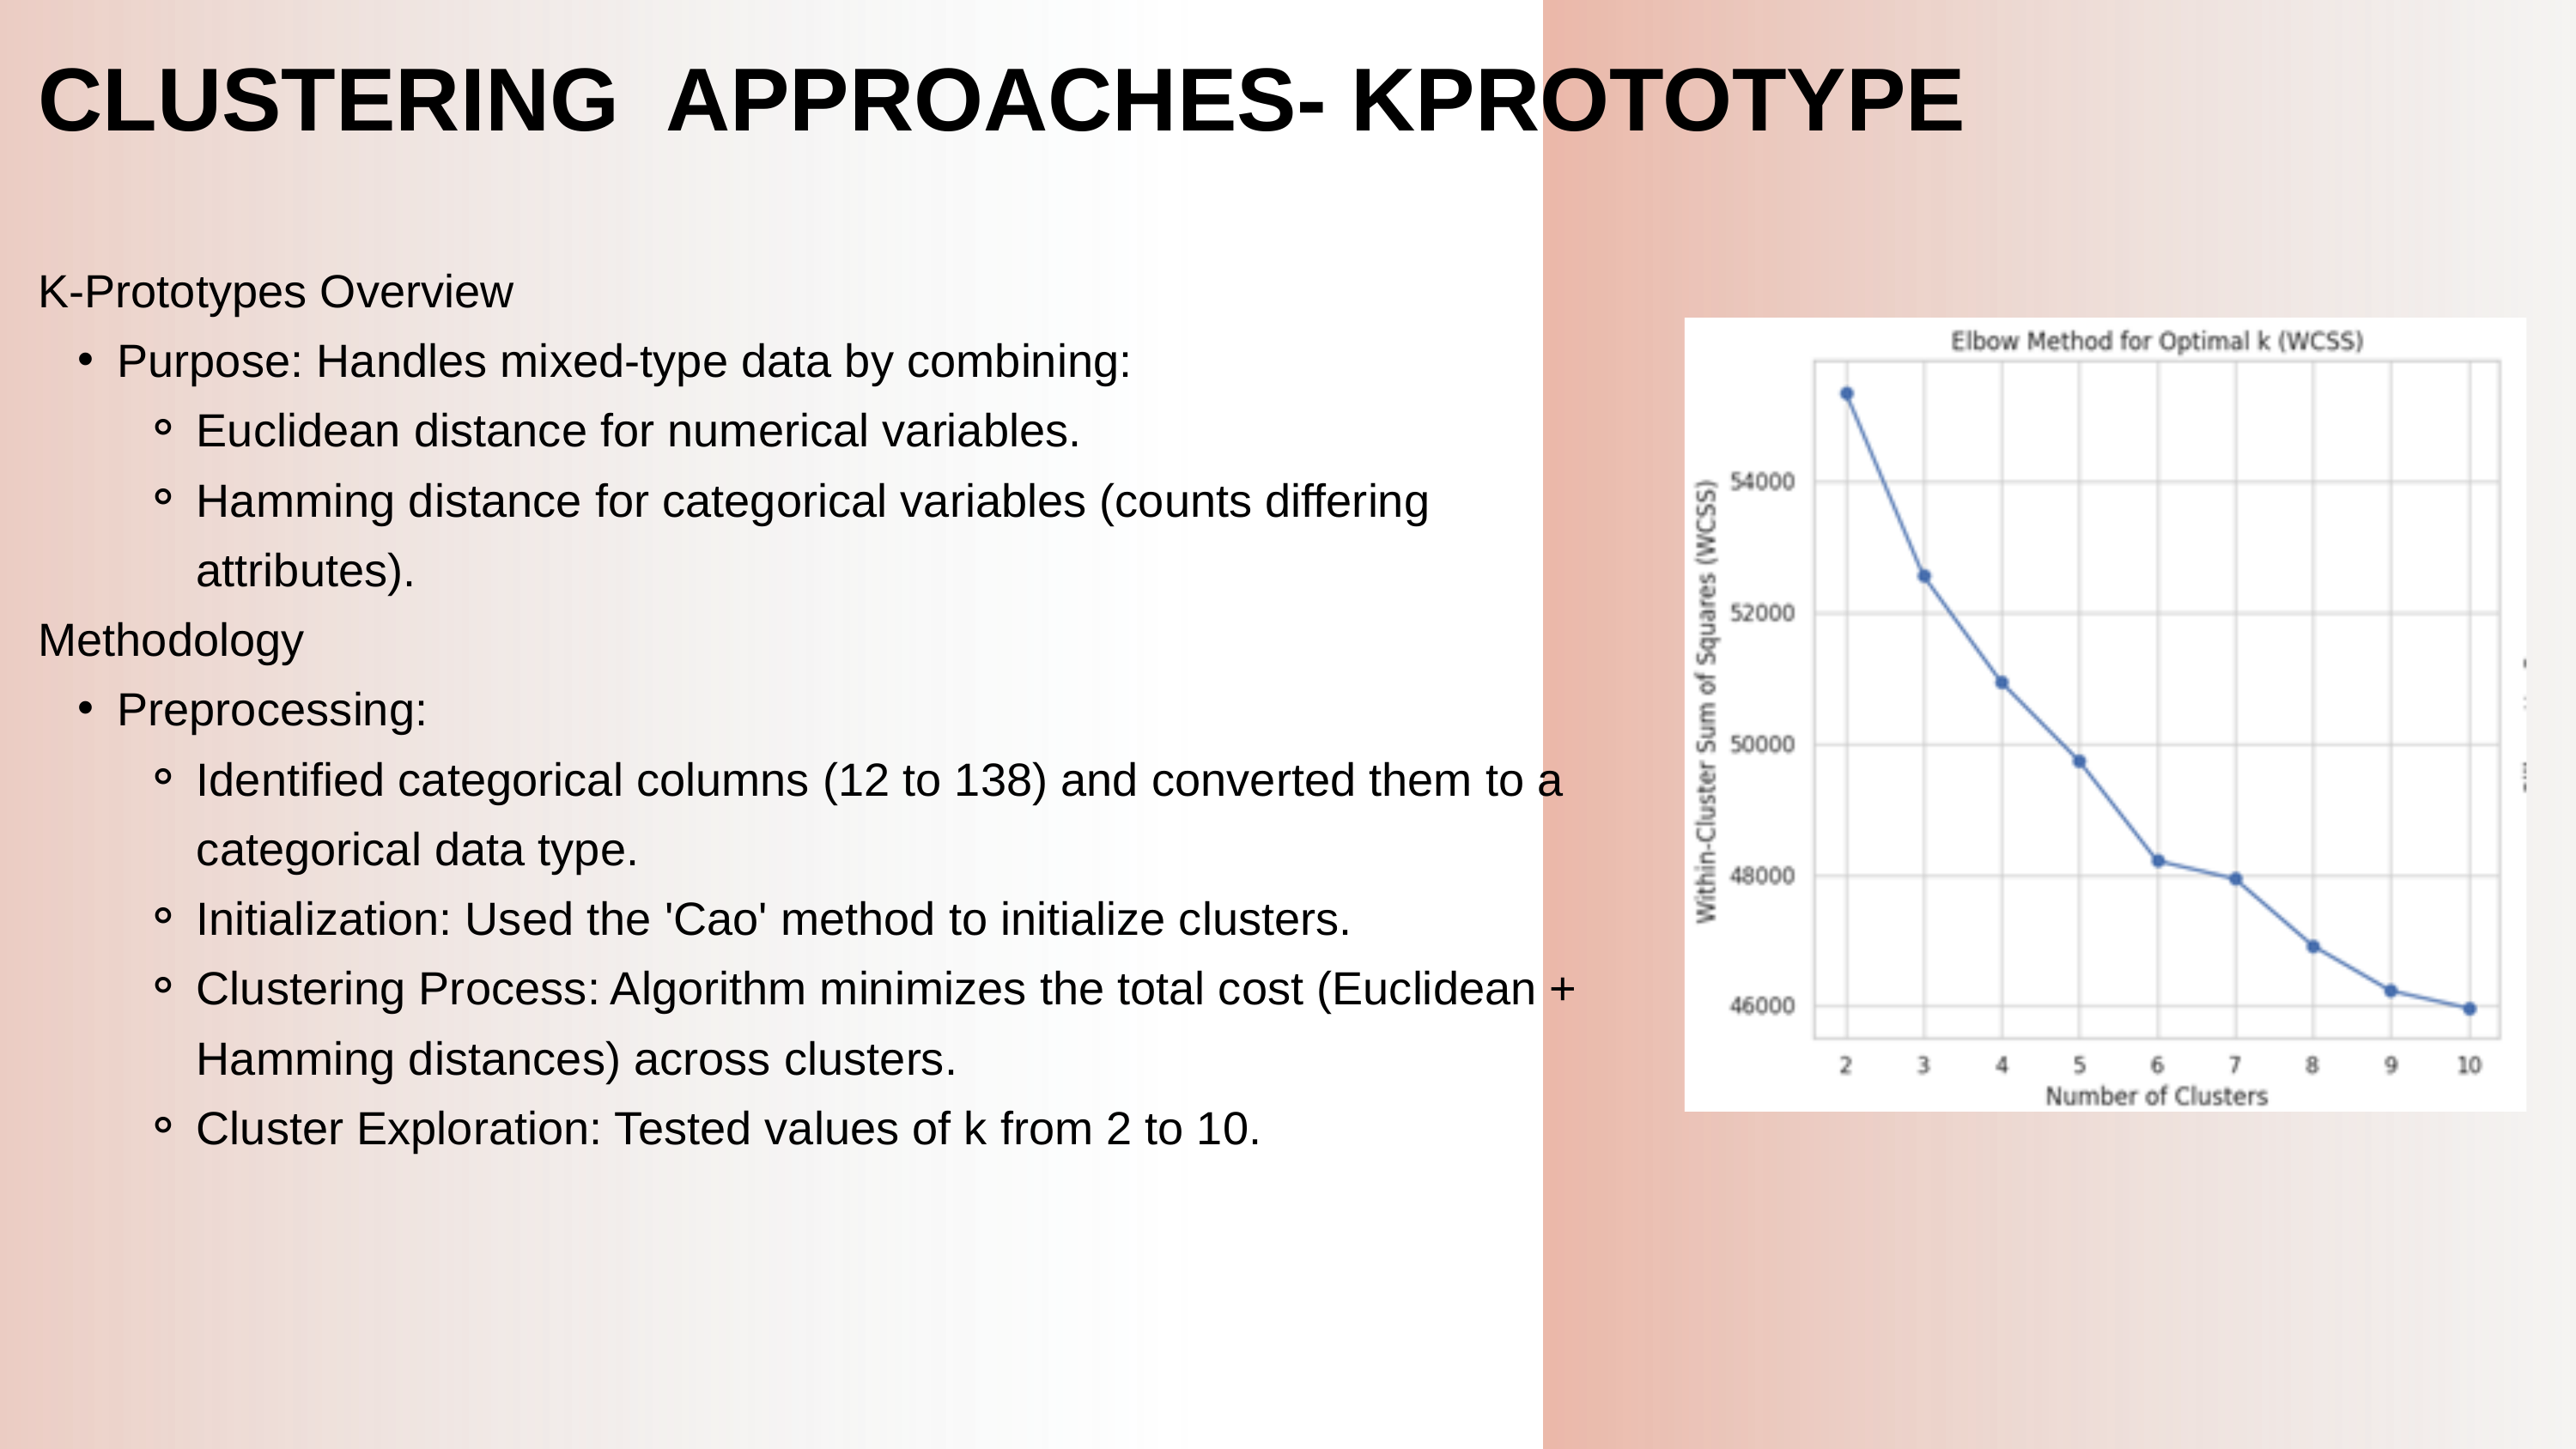

CLUSTERING  APPROACHES- KPROTOTYPE
K-Prototypes Overview
Purpose: Handles mixed-type data by combining:
Euclidean distance for numerical variables.
Hamming distance for categorical variables (counts differing attributes).
Methodology
Preprocessing:
Identified categorical columns (12 to 138) and converted them to a categorical data type.
Initialization: Used the 'Cao' method to initialize clusters.
Clustering Process: Algorithm minimizes the total cost (Euclidean + Hamming distances) across clusters.
Cluster Exploration: Tested values of k from 2 to 10.